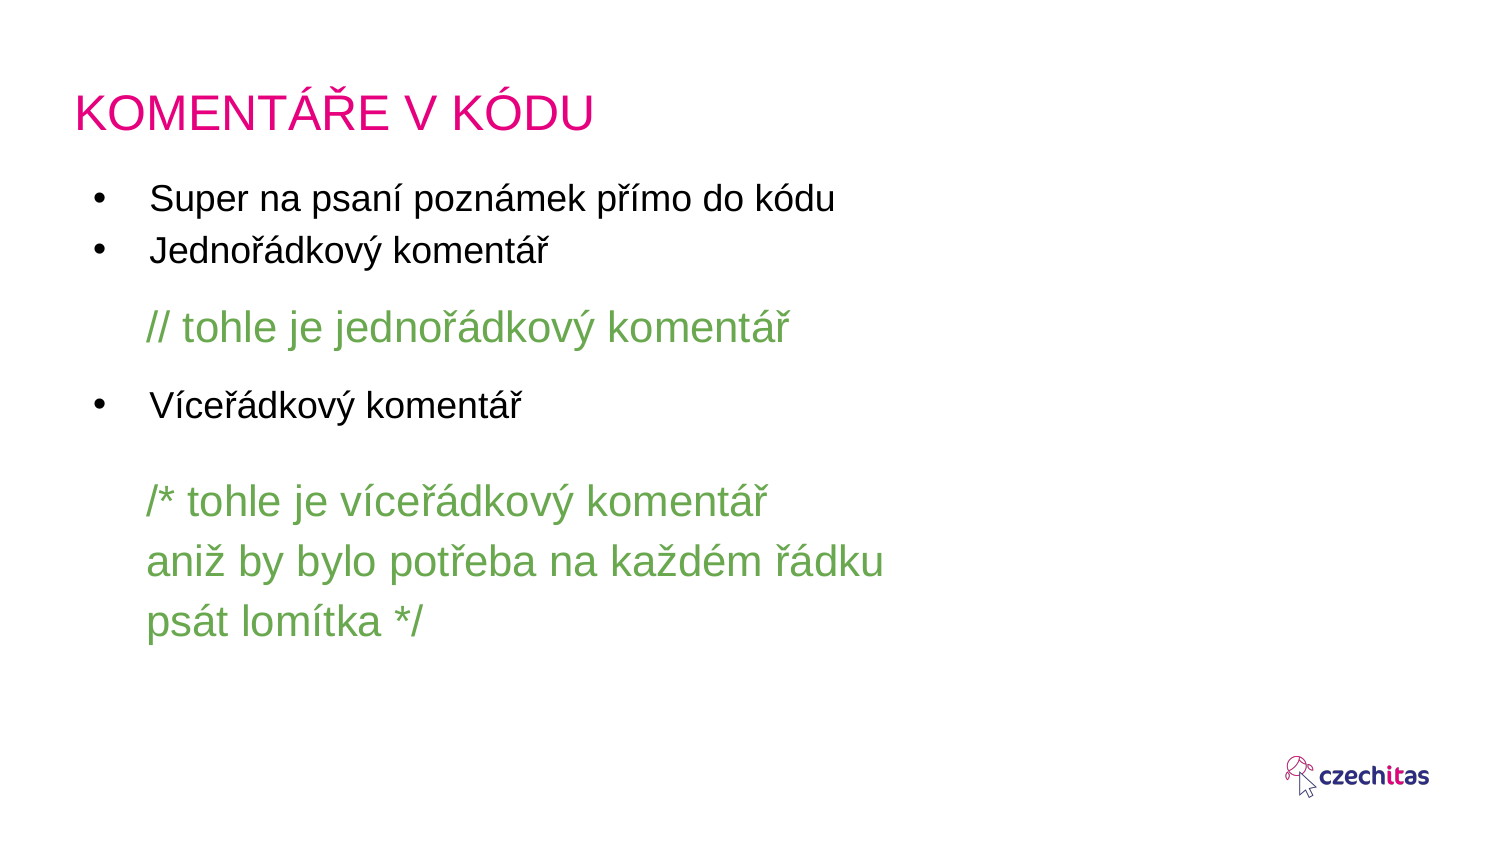

# KOMENTÁŘE V KÓDU
Super na psaní poznámek přímo do kódu
Jednořádkový komentář

Víceřádkový komentář

// tohle je jednořádkový komentář
/* tohle je víceřádkový komentář
aniž by bylo potřeba na každém řádku
psát lomítka */